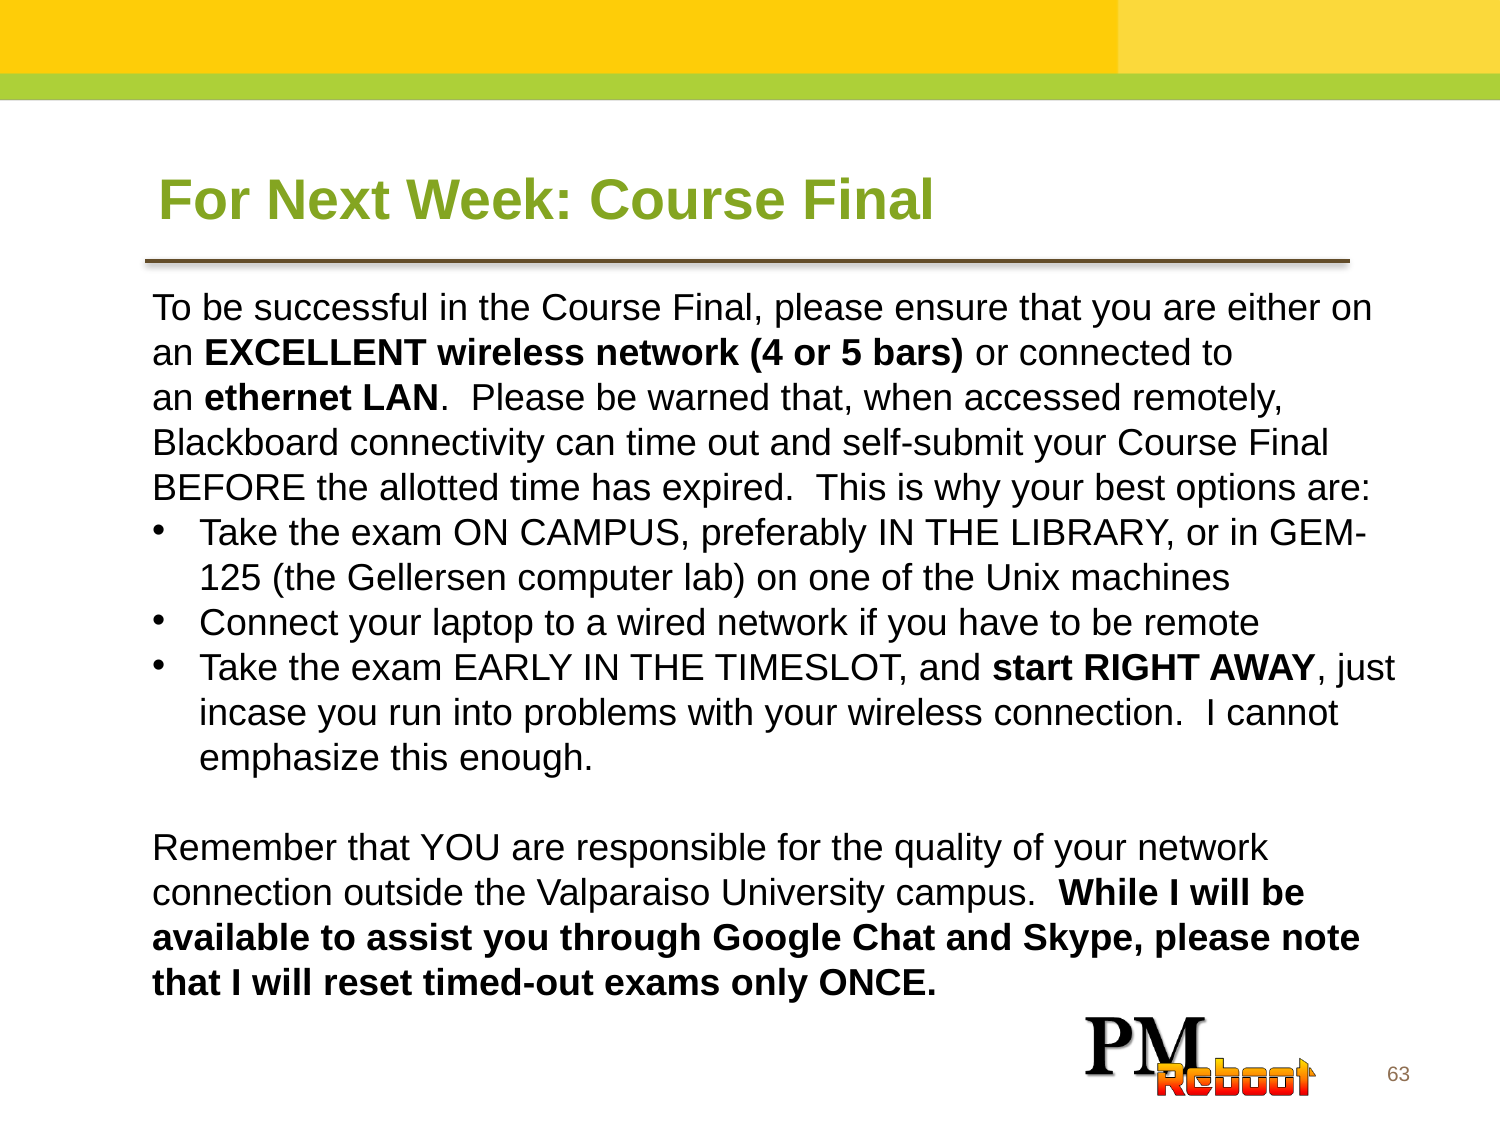

For Next Week: Course Final
To be successful in the Course Final, please ensure that you are either on an EXCELLENT wireless network (4 or 5 bars) or connected to an ethernet LAN.  Please be warned that, when accessed remotely, Blackboard connectivity can time out and self-submit your Course Final BEFORE the allotted time has expired.  This is why your best options are:
Take the exam ON CAMPUS, preferably IN THE LIBRARY, or in GEM-125 (the Gellersen computer lab) on one of the Unix machines
Connect your laptop to a wired network if you have to be remote
Take the exam EARLY IN THE TIMESLOT, and start RIGHT AWAY, just incase you run into problems with your wireless connection.  I cannot emphasize this enough.

Remember that YOU are responsible for the quality of your network connection outside the Valparaiso University campus.  While I will be available to assist you through Google Chat and Skype, please note that I will reset timed-out exams only ONCE.
63